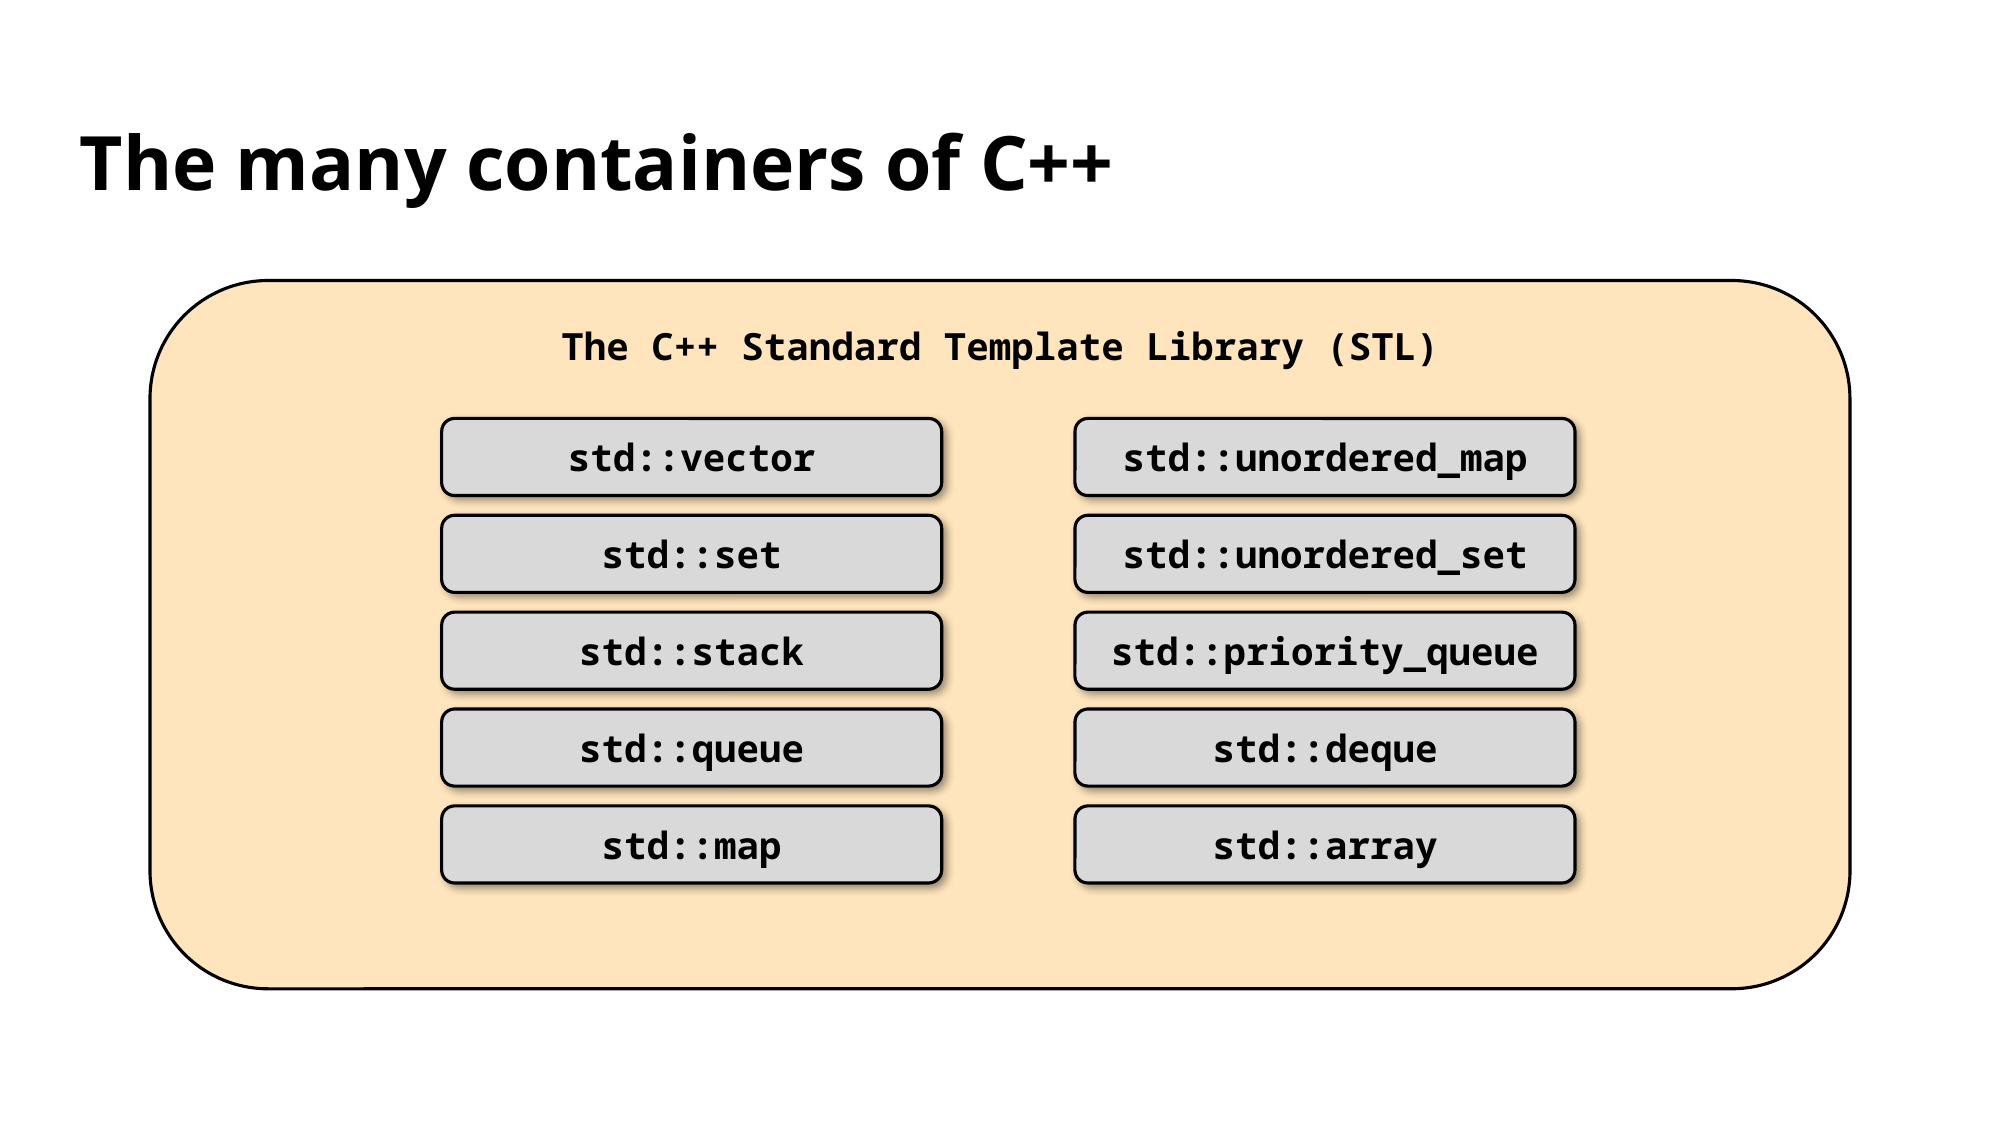

# The many containers of C++
The C++ Standard Template Library (STL)
std::vector
std::unordered_map
std::set
std::unordered_set
std::stack
std::priority_queue
std::queue
std::deque
std::map
std::array